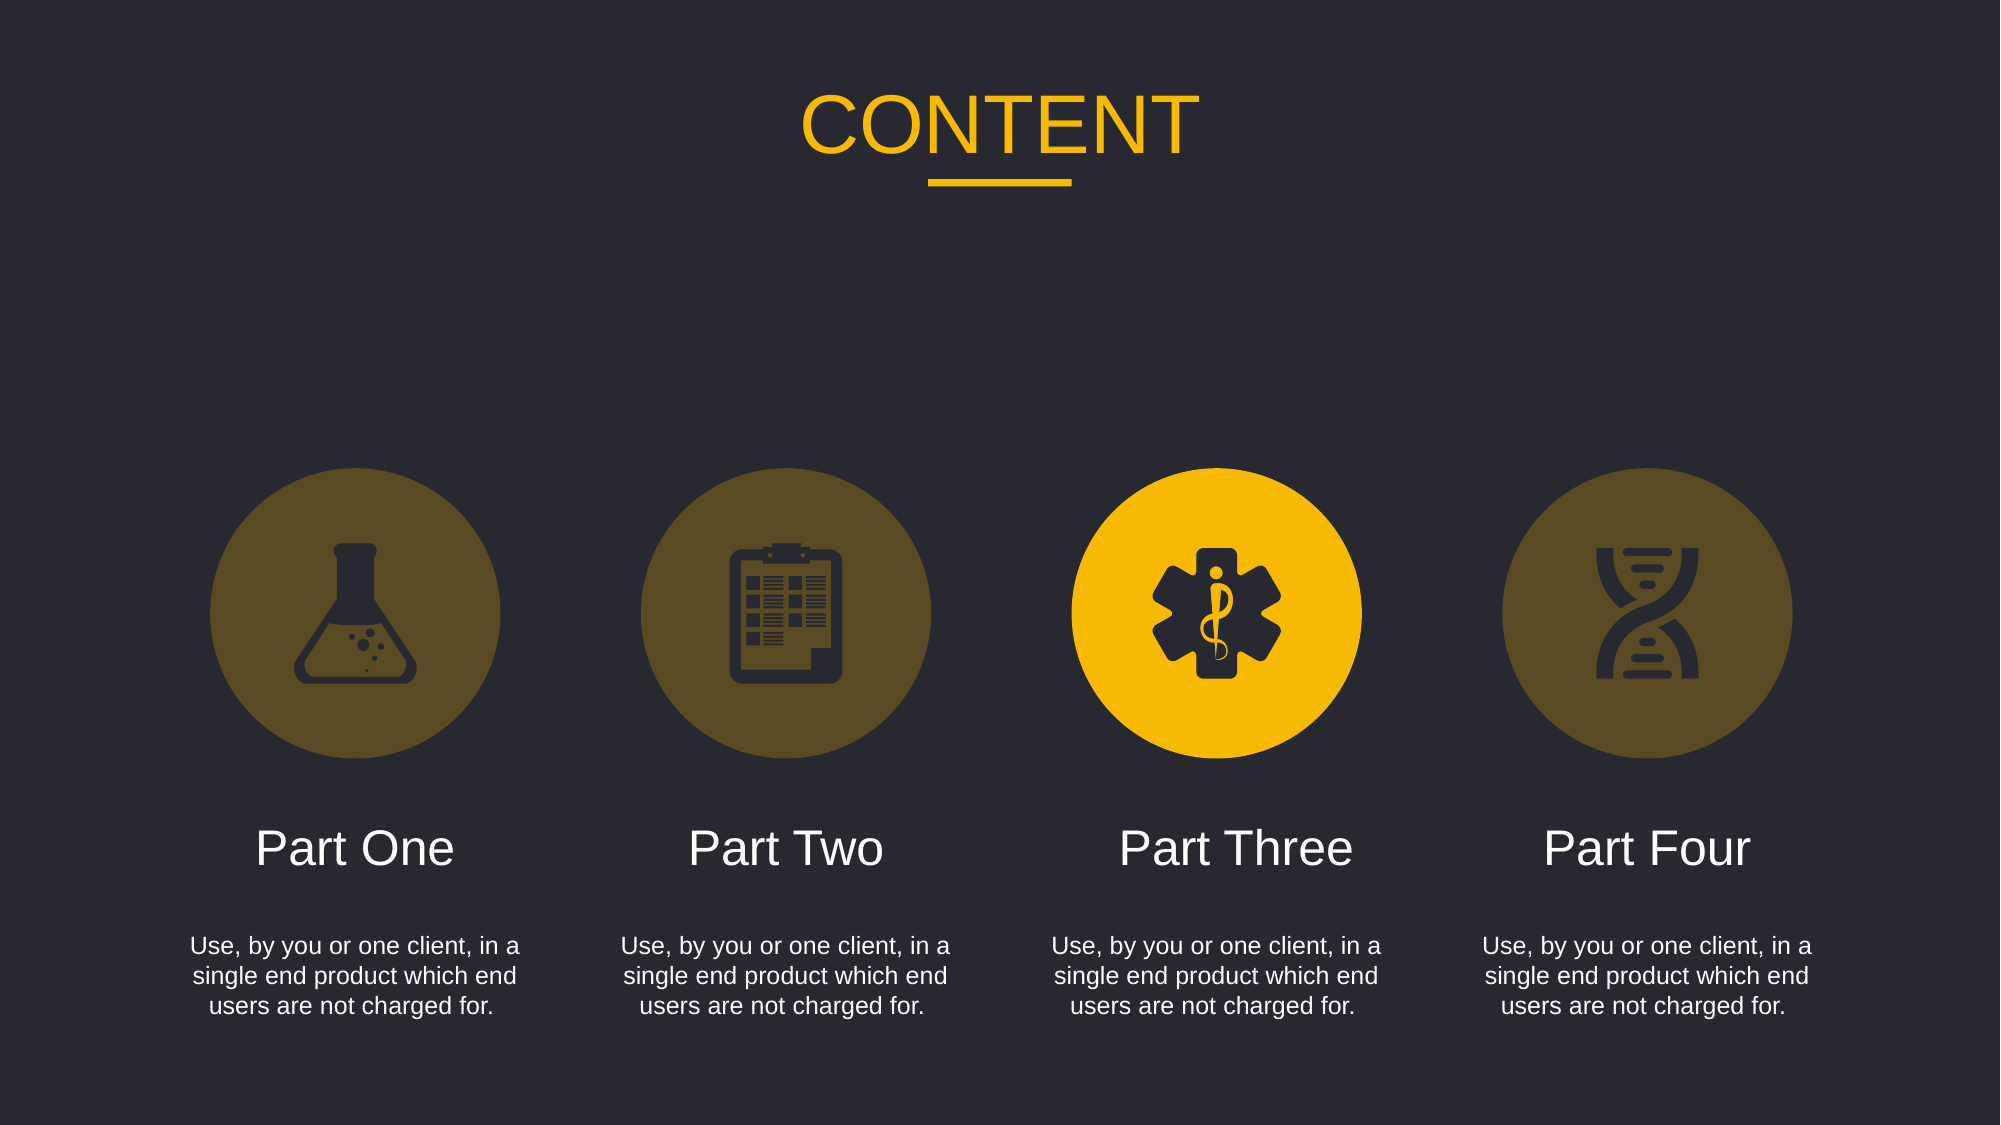

CONTENT

Part One
Use, by you or one client, in a single end product which end users are not charged for.
Part Two
Use, by you or one client, in a single end product which end users are not charged for.
Part Three
Use, by you or one client, in a single end product which end users are not charged for.
Part Four
Use, by you or one client, in a single end product which end users are not charged for.